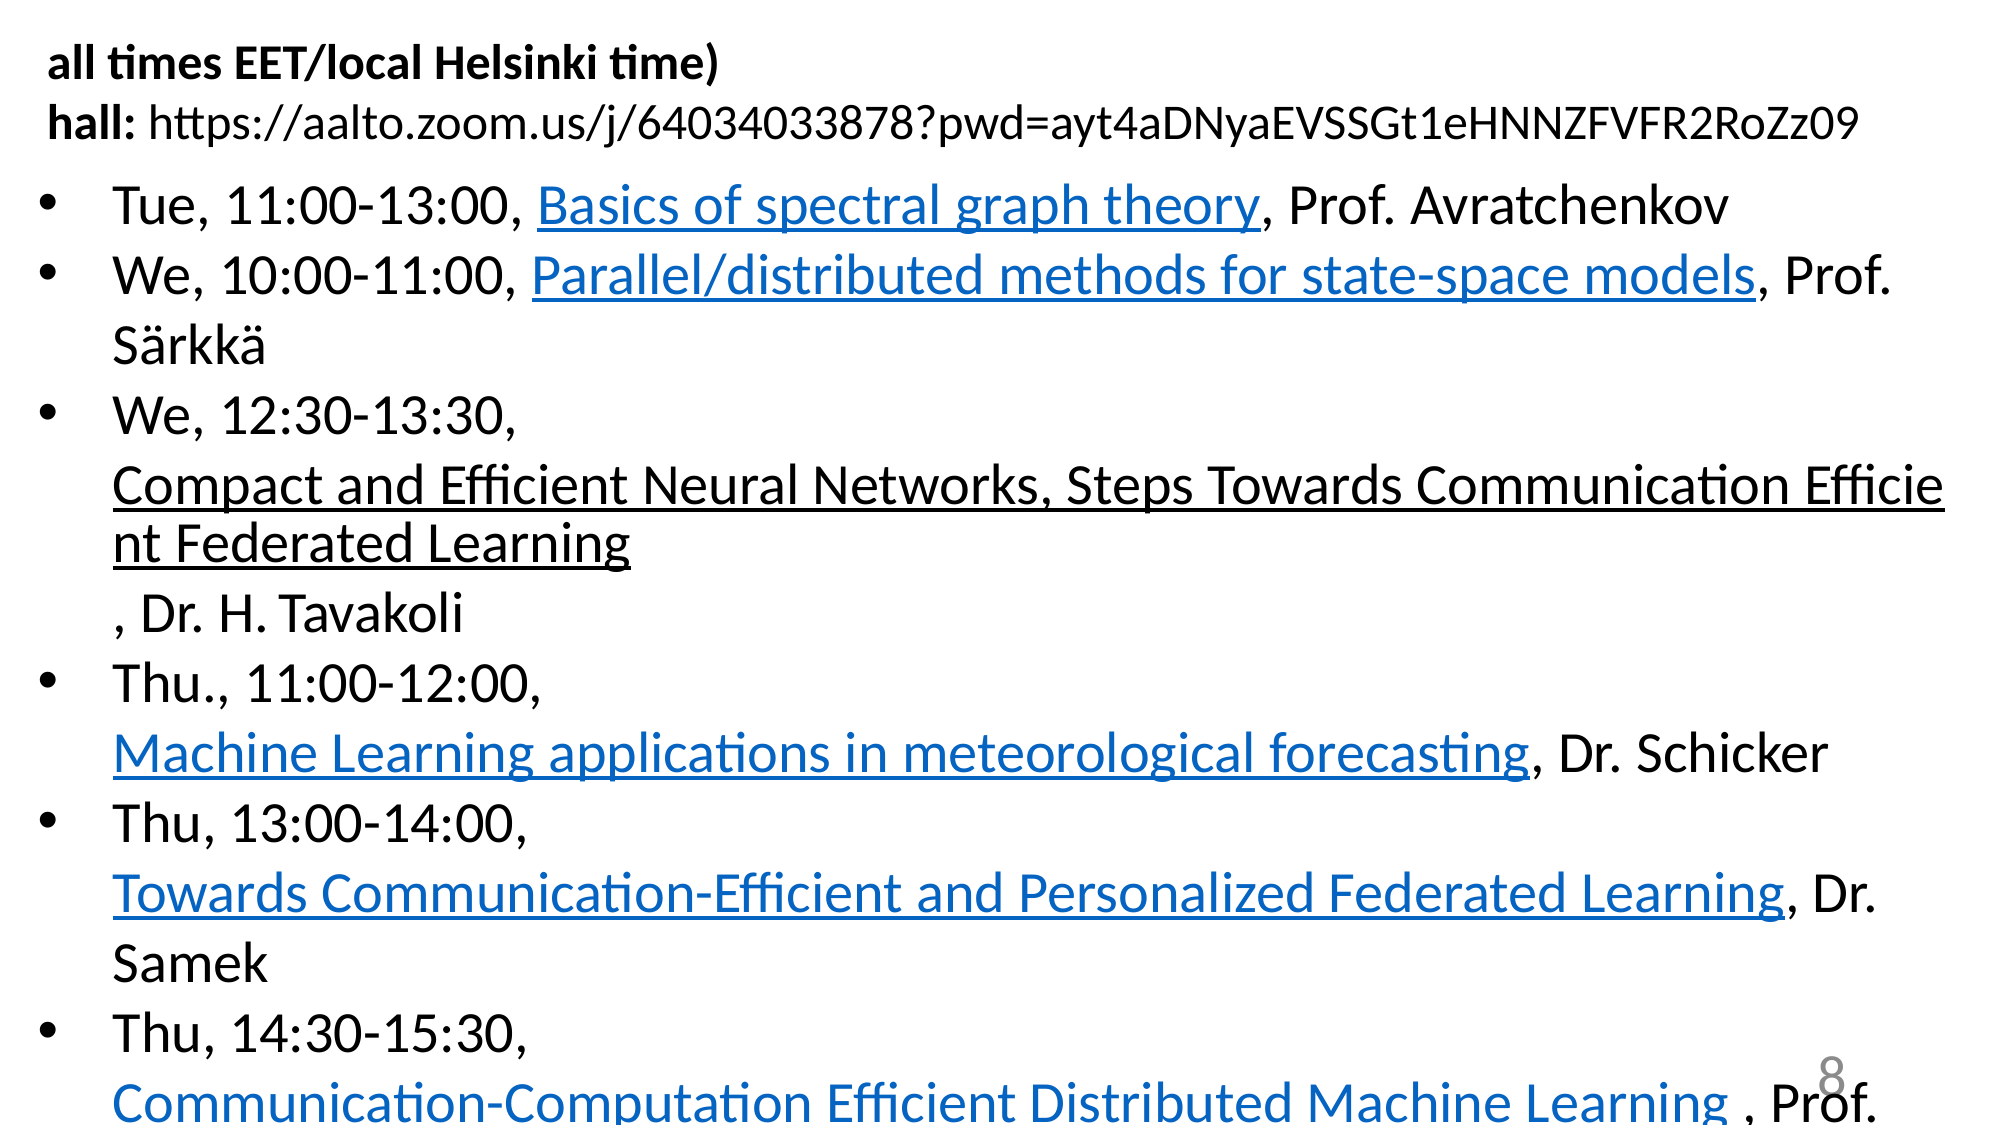

all times EET/local Helsinki time)
hall: https://aalto.zoom.us/j/64034033878?pwd=ayt4aDNyaEVSSGt1eHNNZFVFR2RoZz09

Tue, 11:00-13:00, Basics of spectral graph theory, Prof. Avratchenkov
We, 10:00-11:00, Parallel/distributed methods for state-space models, Prof. Särkkä
We, 12:30-13:30, Compact and Efficient Neural Networks, Steps Towards Communication Efficient Federated Learning, Dr. H. Tavakoli
Thu., 11:00-12:00, Machine Learning applications in meteorological forecasting, Dr. Schicker
Thu, 13:00-14:00, Towards Communication-Efficient and Personalized Federated Learning, Dr. Samek
Thu, 14:30-15:30, Communication-Computation Efficient Distributed Machine Learning , Prof. Fischione
Fr, 11:00-12:00, Tackling the problem of “bad” explanations with the Human-in-the-Loop principle, Dipl.-Ing. Saranti

8